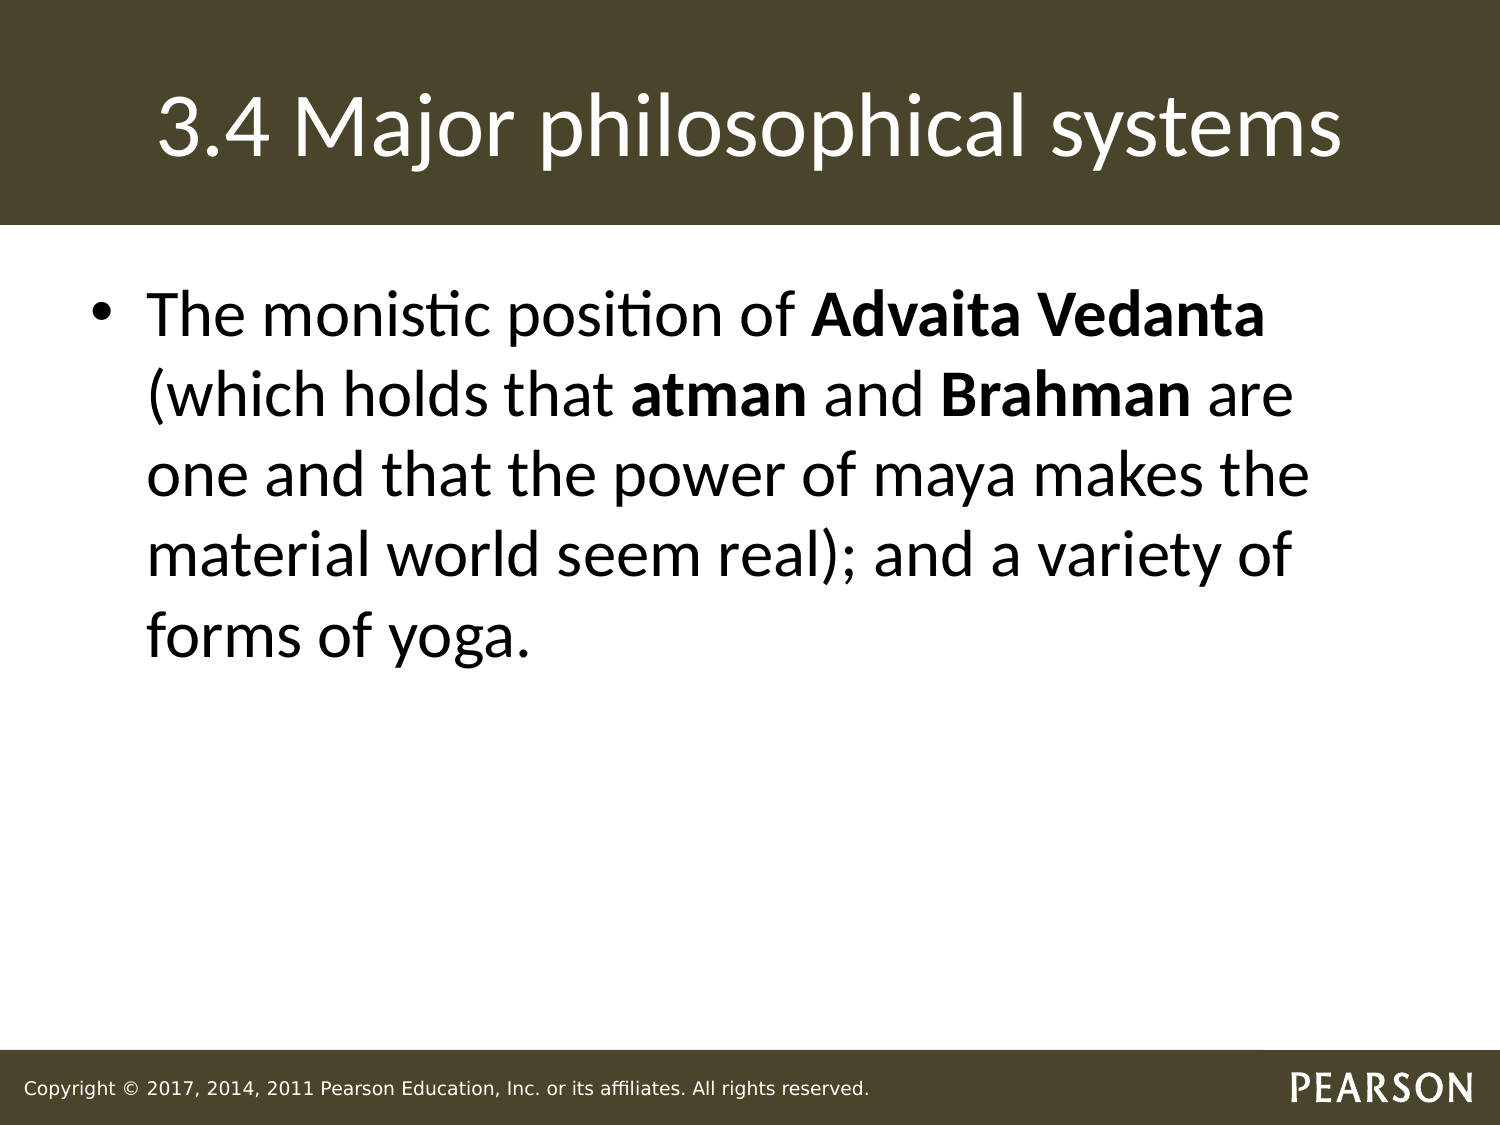

# 3.4 Major philosophical systems
The monistic position of Advaita Vedanta (which holds that atman and Brahman are one and that the power of maya makes the material world seem real); and a variety of forms of yoga.